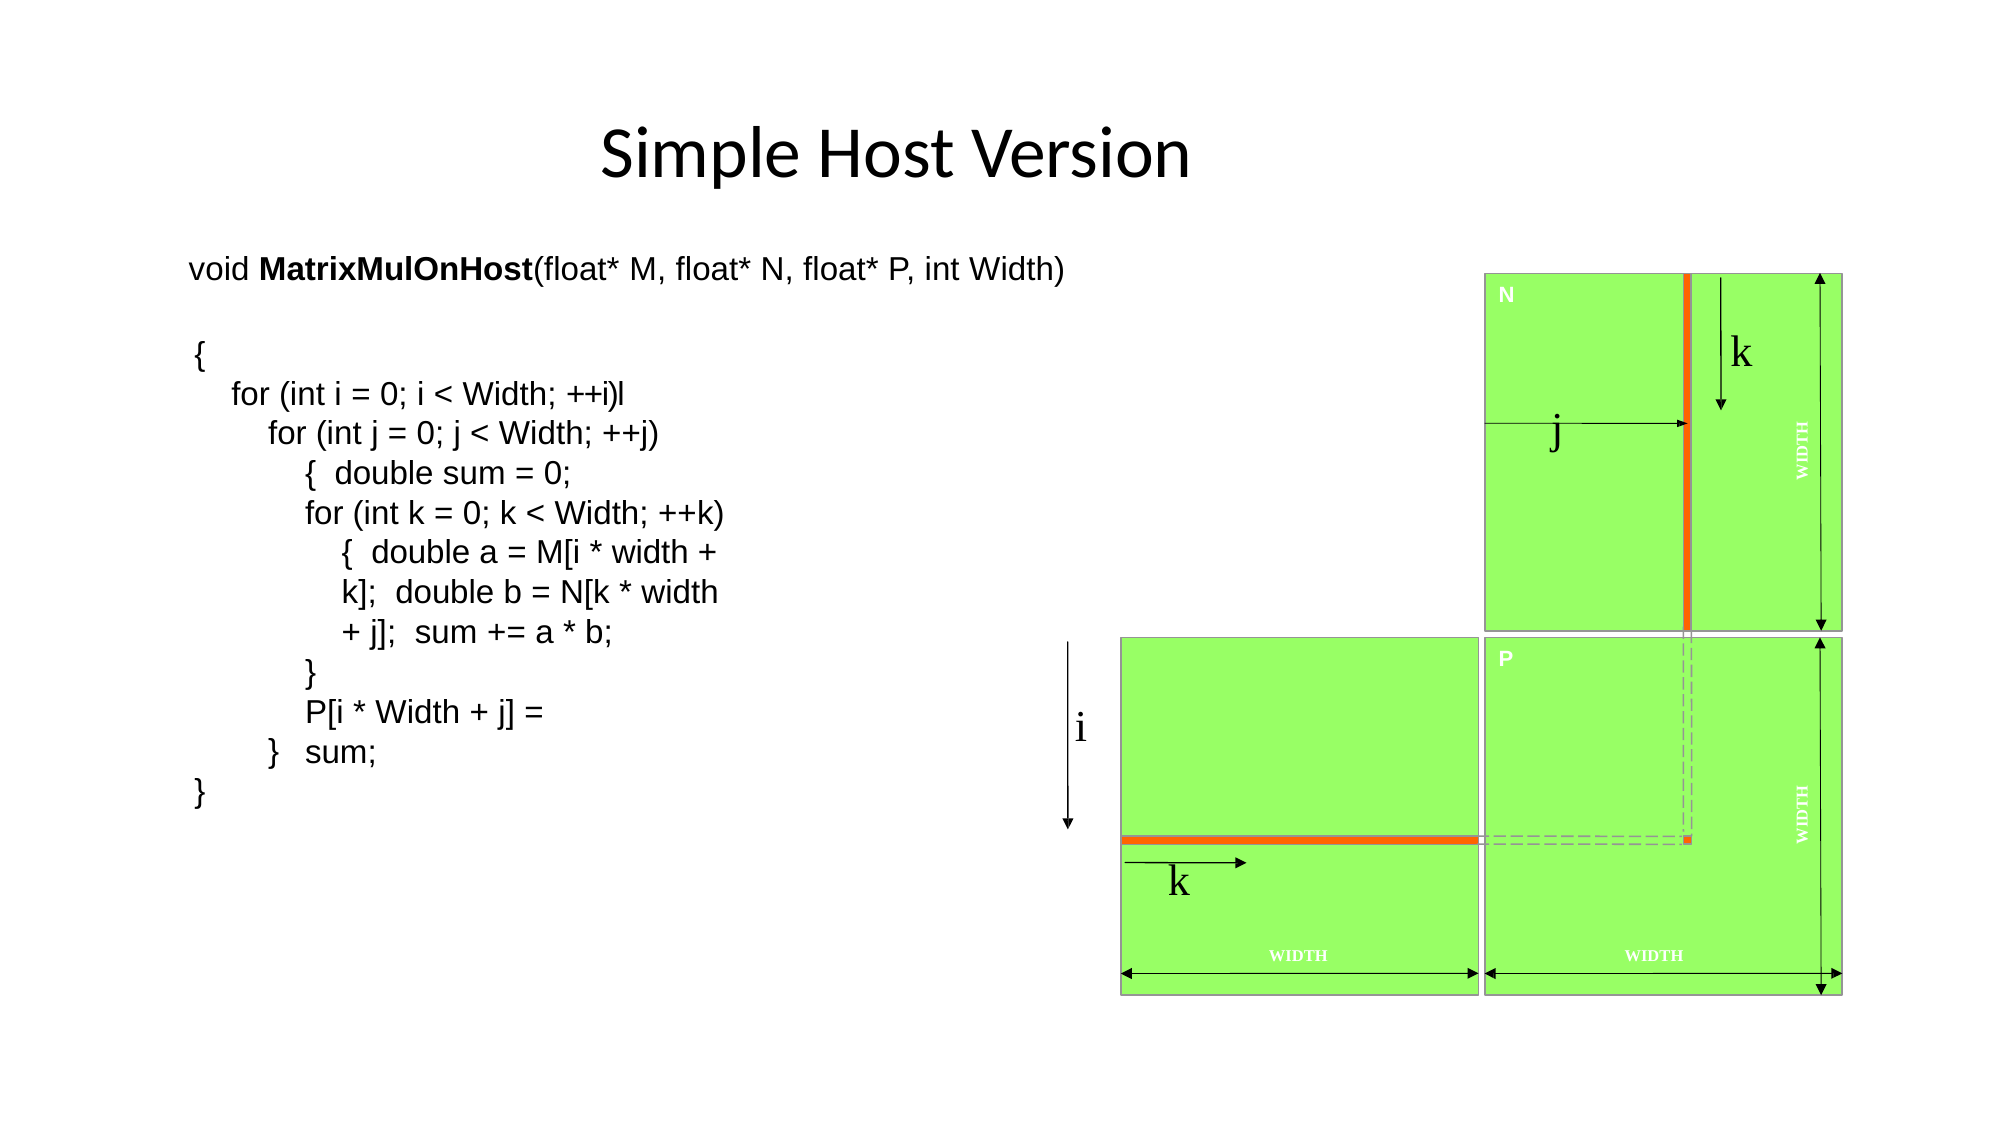

# Simple Host Version
void MatrixMulOnHost(float* M, float* N, float* P, int Width)

N
k
{
for (int i = 0; i < Width; ++i)l
for (int j = 0; j < Width; ++j) {  double sum = 0;
j

WIDTH
for (int k = 0; k < Width; ++k) {  double a = M[i * width + k];  double b = N[k * width + j];  sum += a * b;

P
}
P[i * Width + j] = sum;
M
i
}
}
WIDTH
k

WIDTH
WIDTH